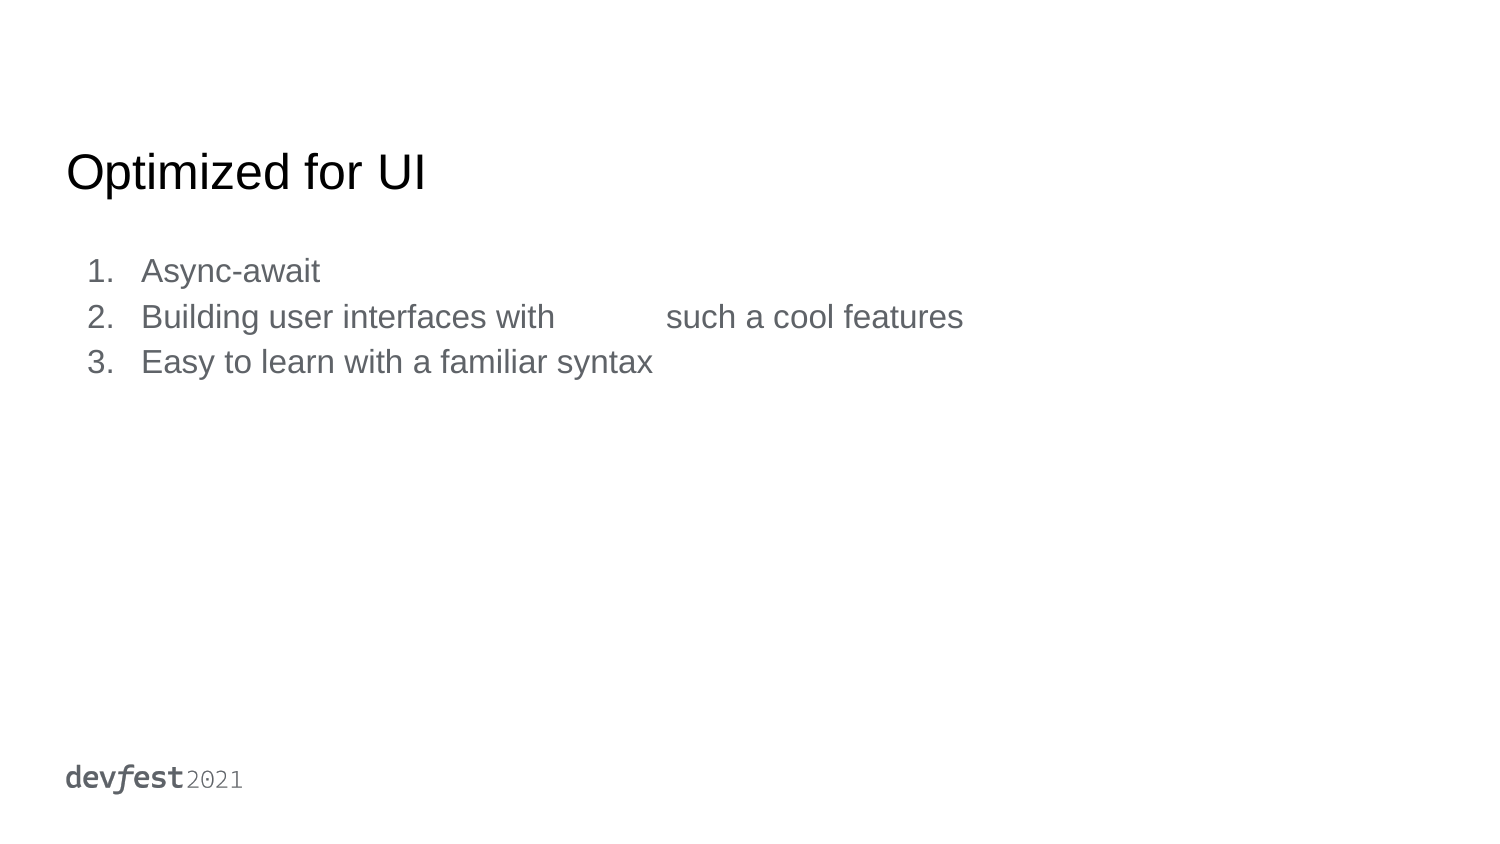

# Optimized for UI
Async-await
Building user interfaces with            such a cool features
Easy to learn with a familiar syntax